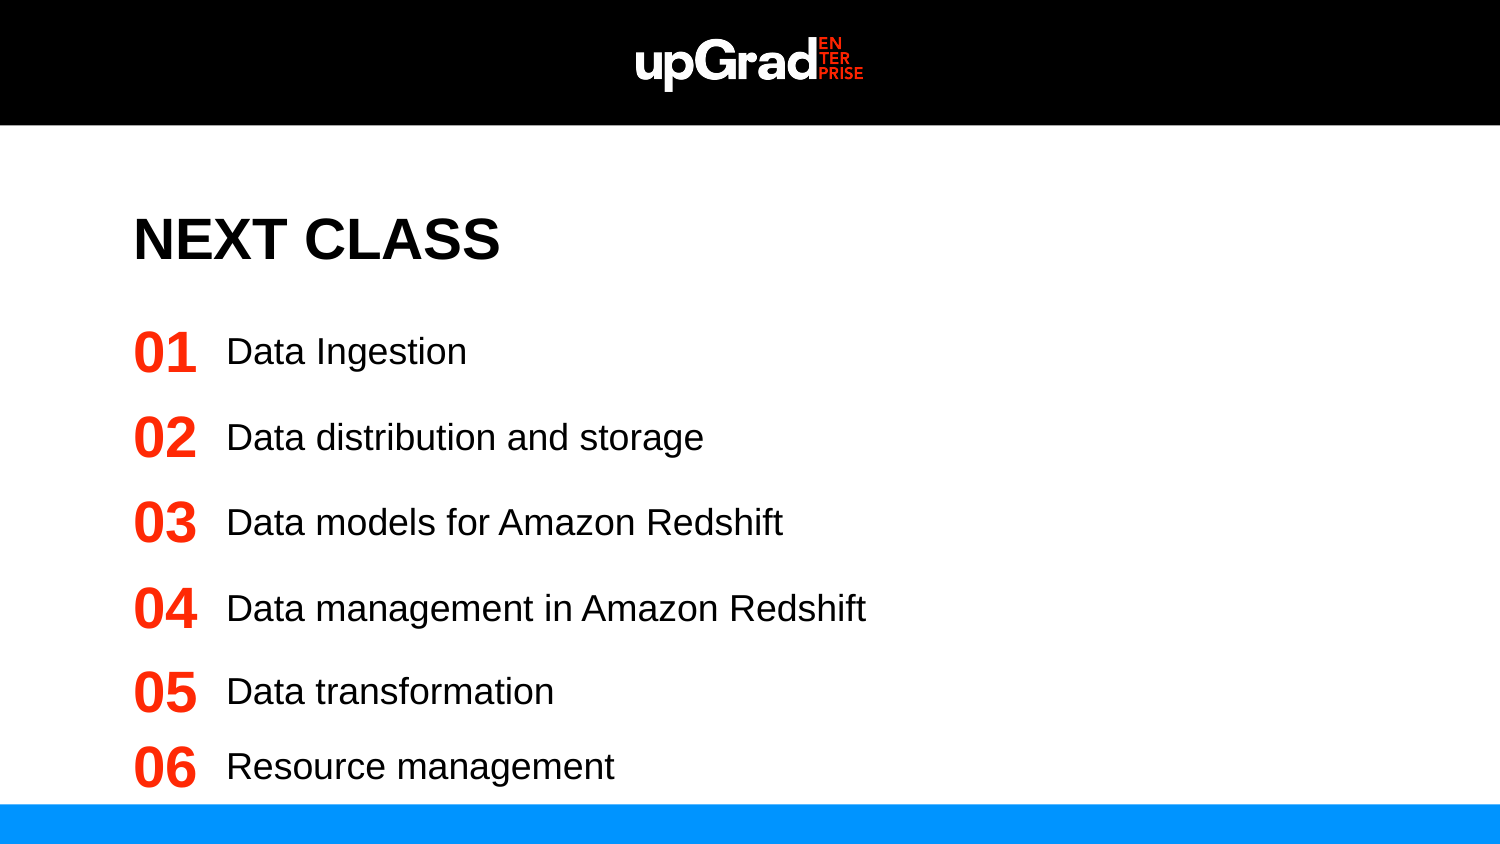

NEXT CLASS
01
Data Ingestion
02
Data distribution and storage
03
Data models for Amazon Redshift
04
Data management in Amazon Redshift
05
Data transformation
06
Resource management